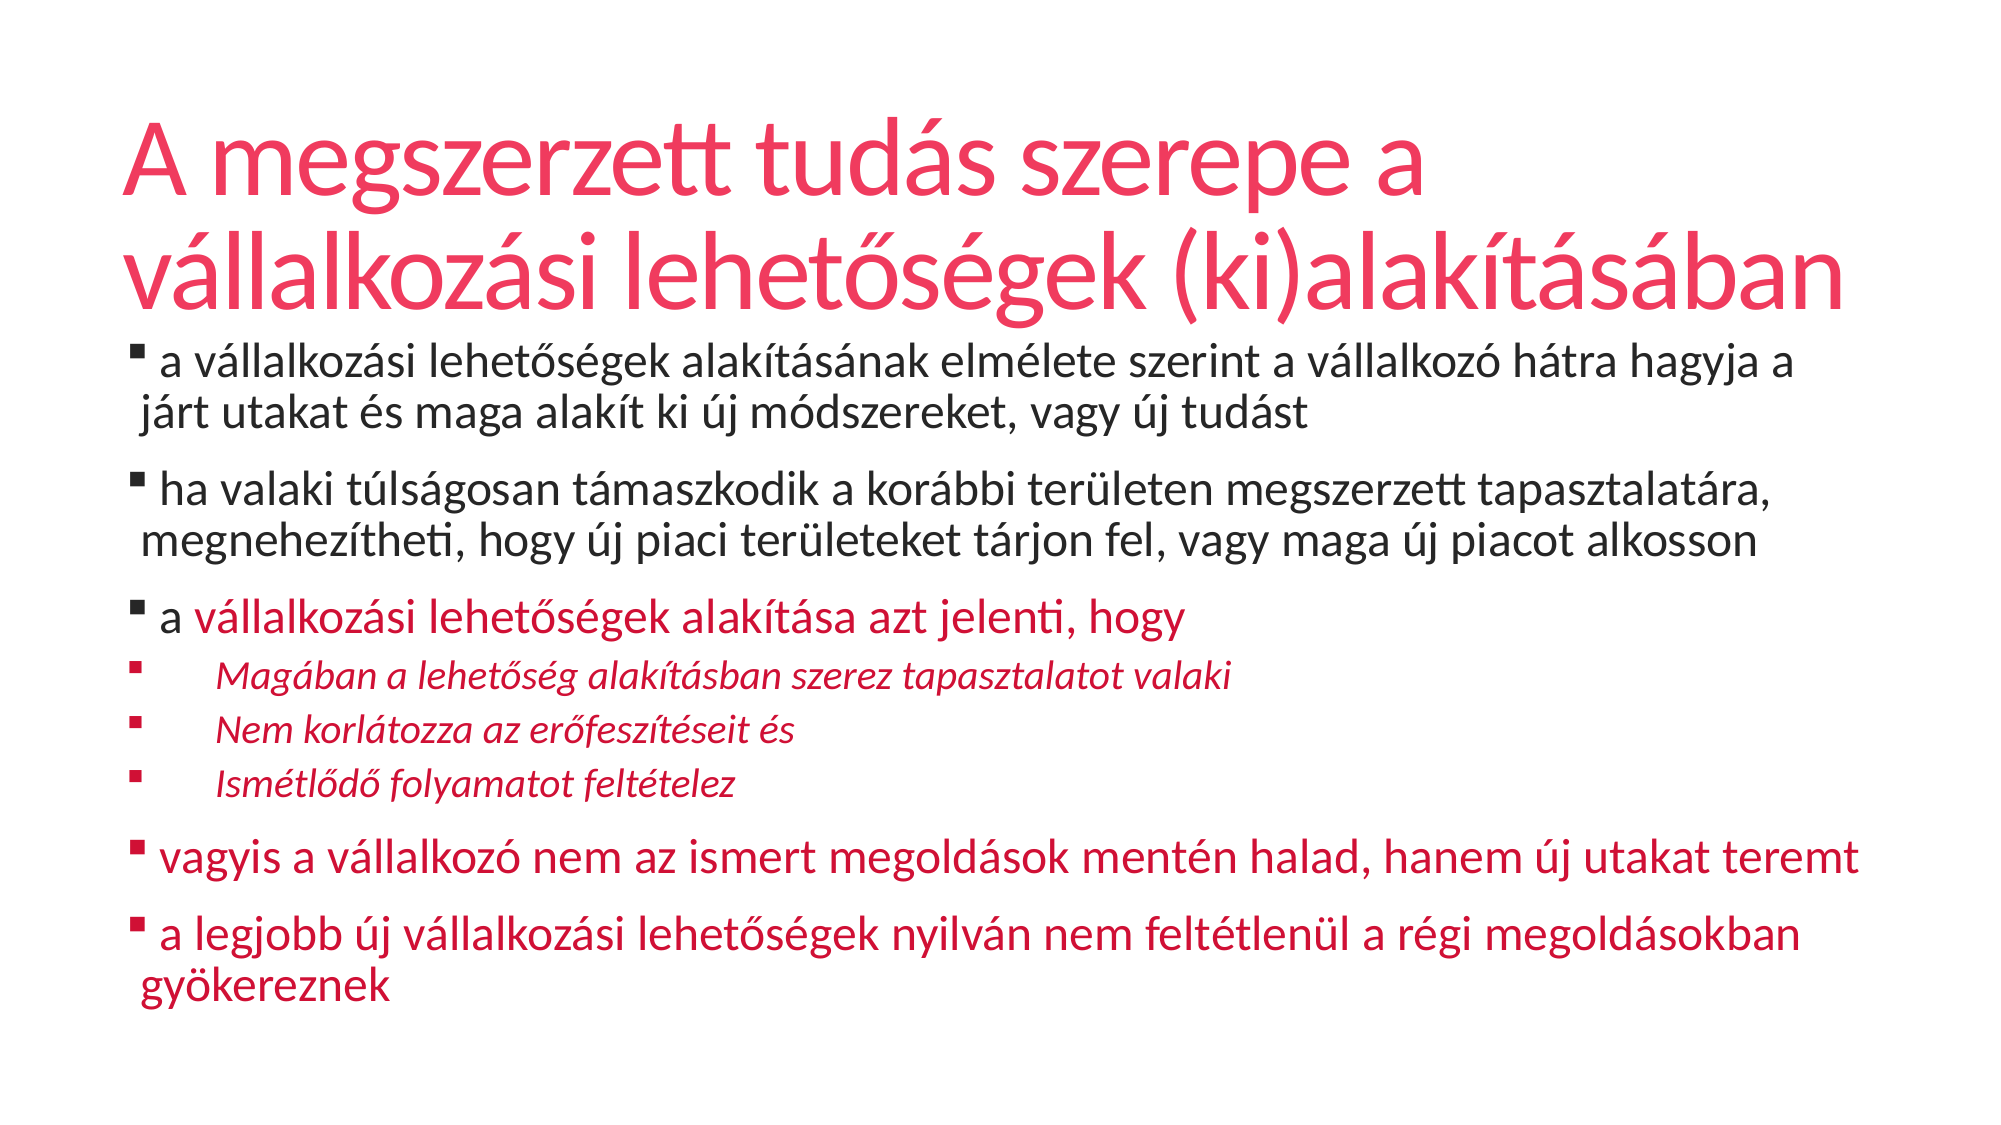

# A megszerzett tudás szerepe a vállalkozási lehetőségek (ki)alakításában
 a vállalkozási lehetőségek alakításának elmélete szerint a vállalkozó hátra hagyja a járt utakat és maga alakít ki új módszereket, vagy új tudást
 ha valaki túlságosan támaszkodik a korábbi területen megszerzett tapasztalatára, megnehezítheti, hogy új piaci területeket tárjon fel, vagy maga új piacot alkosson
 a vállalkozási lehetőségek alakítása azt jelenti, hogy
Magában a lehetőség alakításban szerez tapasztalatot valaki
Nem korlátozza az erőfeszítéseit és
Ismétlődő folyamatot feltételez
 vagyis a vállalkozó nem az ismert megoldások mentén halad, hanem új utakat teremt
 a legjobb új vállalkozási lehetőségek nyilván nem feltétlenül a régi megoldásokban gyökereznek